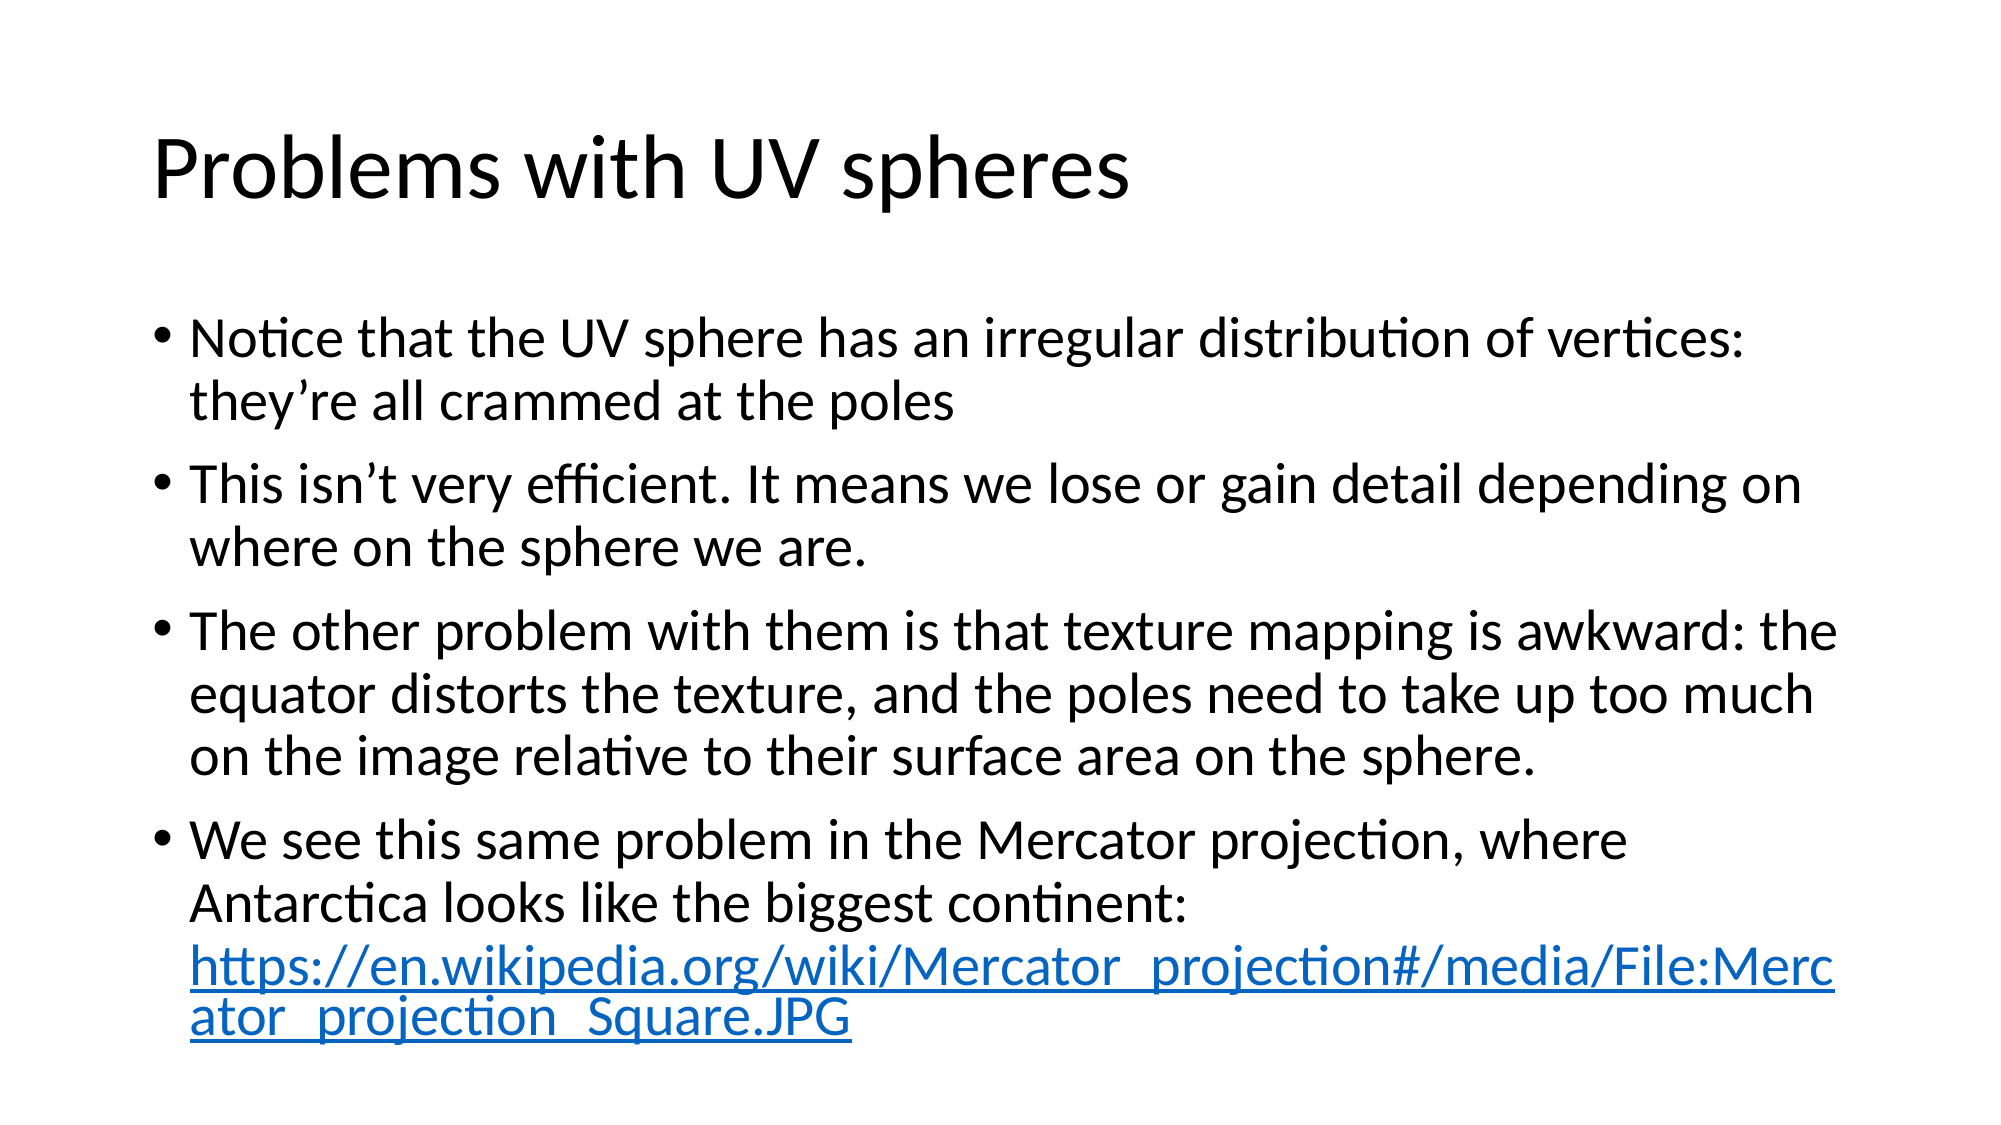

# Problems with UV spheres
Notice that the UV sphere has an irregular distribution of vertices: they’re all crammed at the poles
This isn’t very efficient. It means we lose or gain detail depending on where on the sphere we are.
The other problem with them is that texture mapping is awkward: the equator distorts the texture, and the poles need to take up too much on the image relative to their surface area on the sphere.
We see this same problem in the Mercator projection, where Antarctica looks like the biggest continent:
https://en.wikipedia.org/wiki/Mercator_projection#/media/File:Mercator_projection_Square.JPG